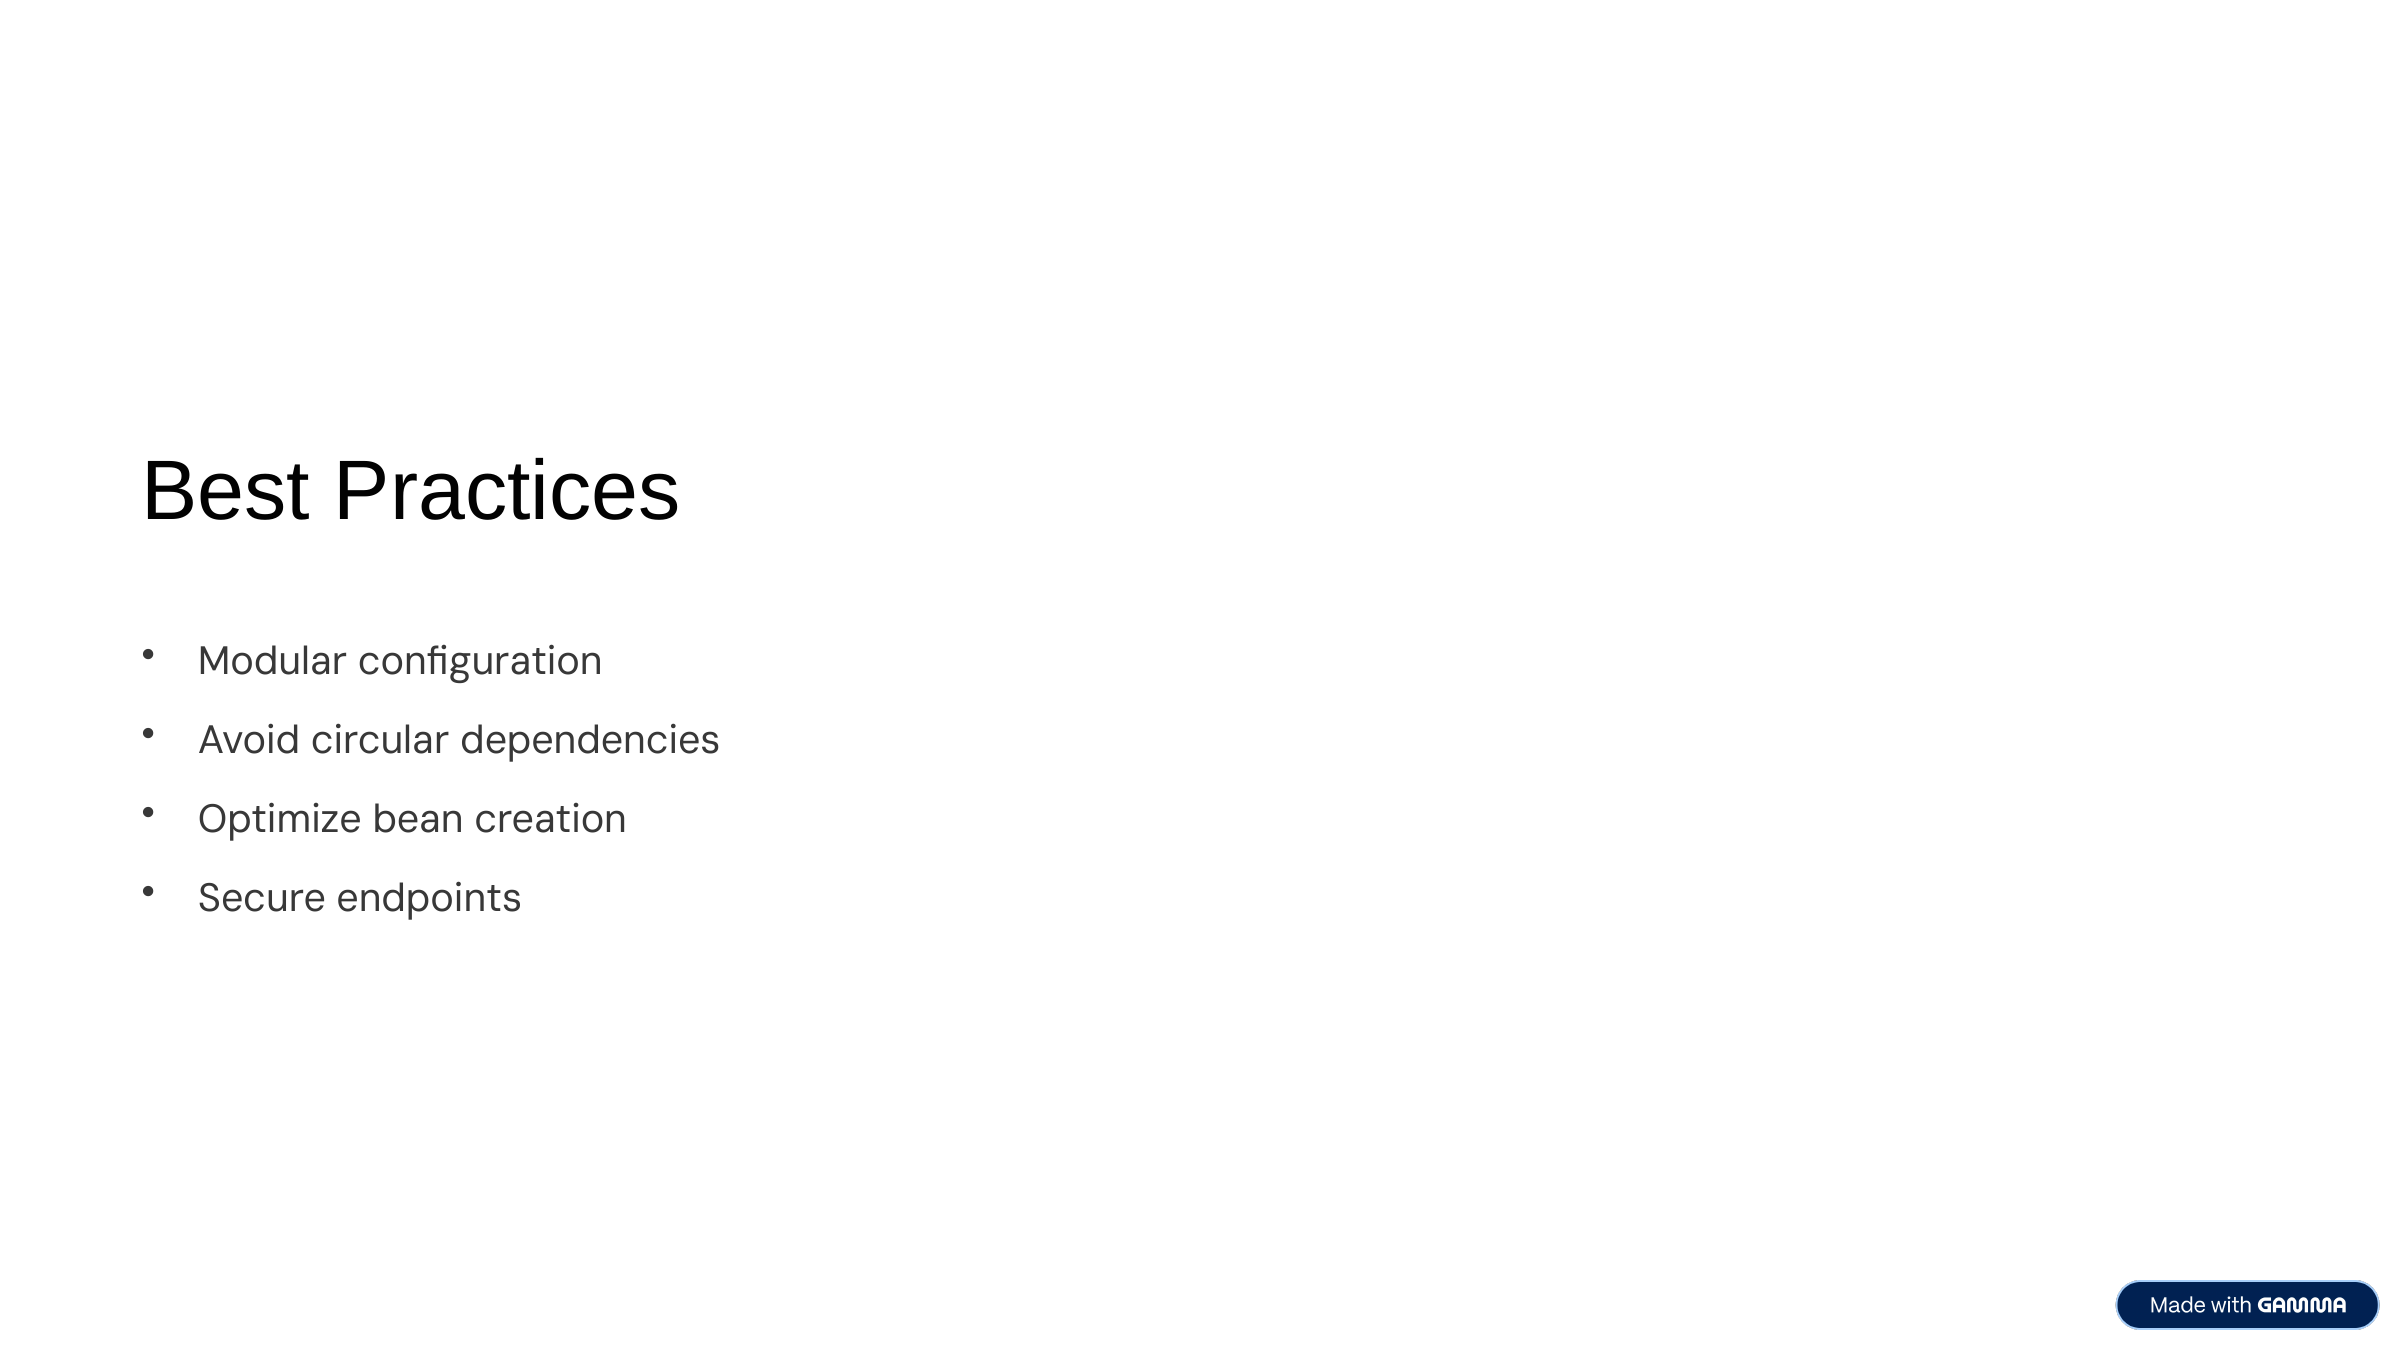

Best Practices
Modular configuration
Avoid circular dependencies
Optimize bean creation
Secure endpoints